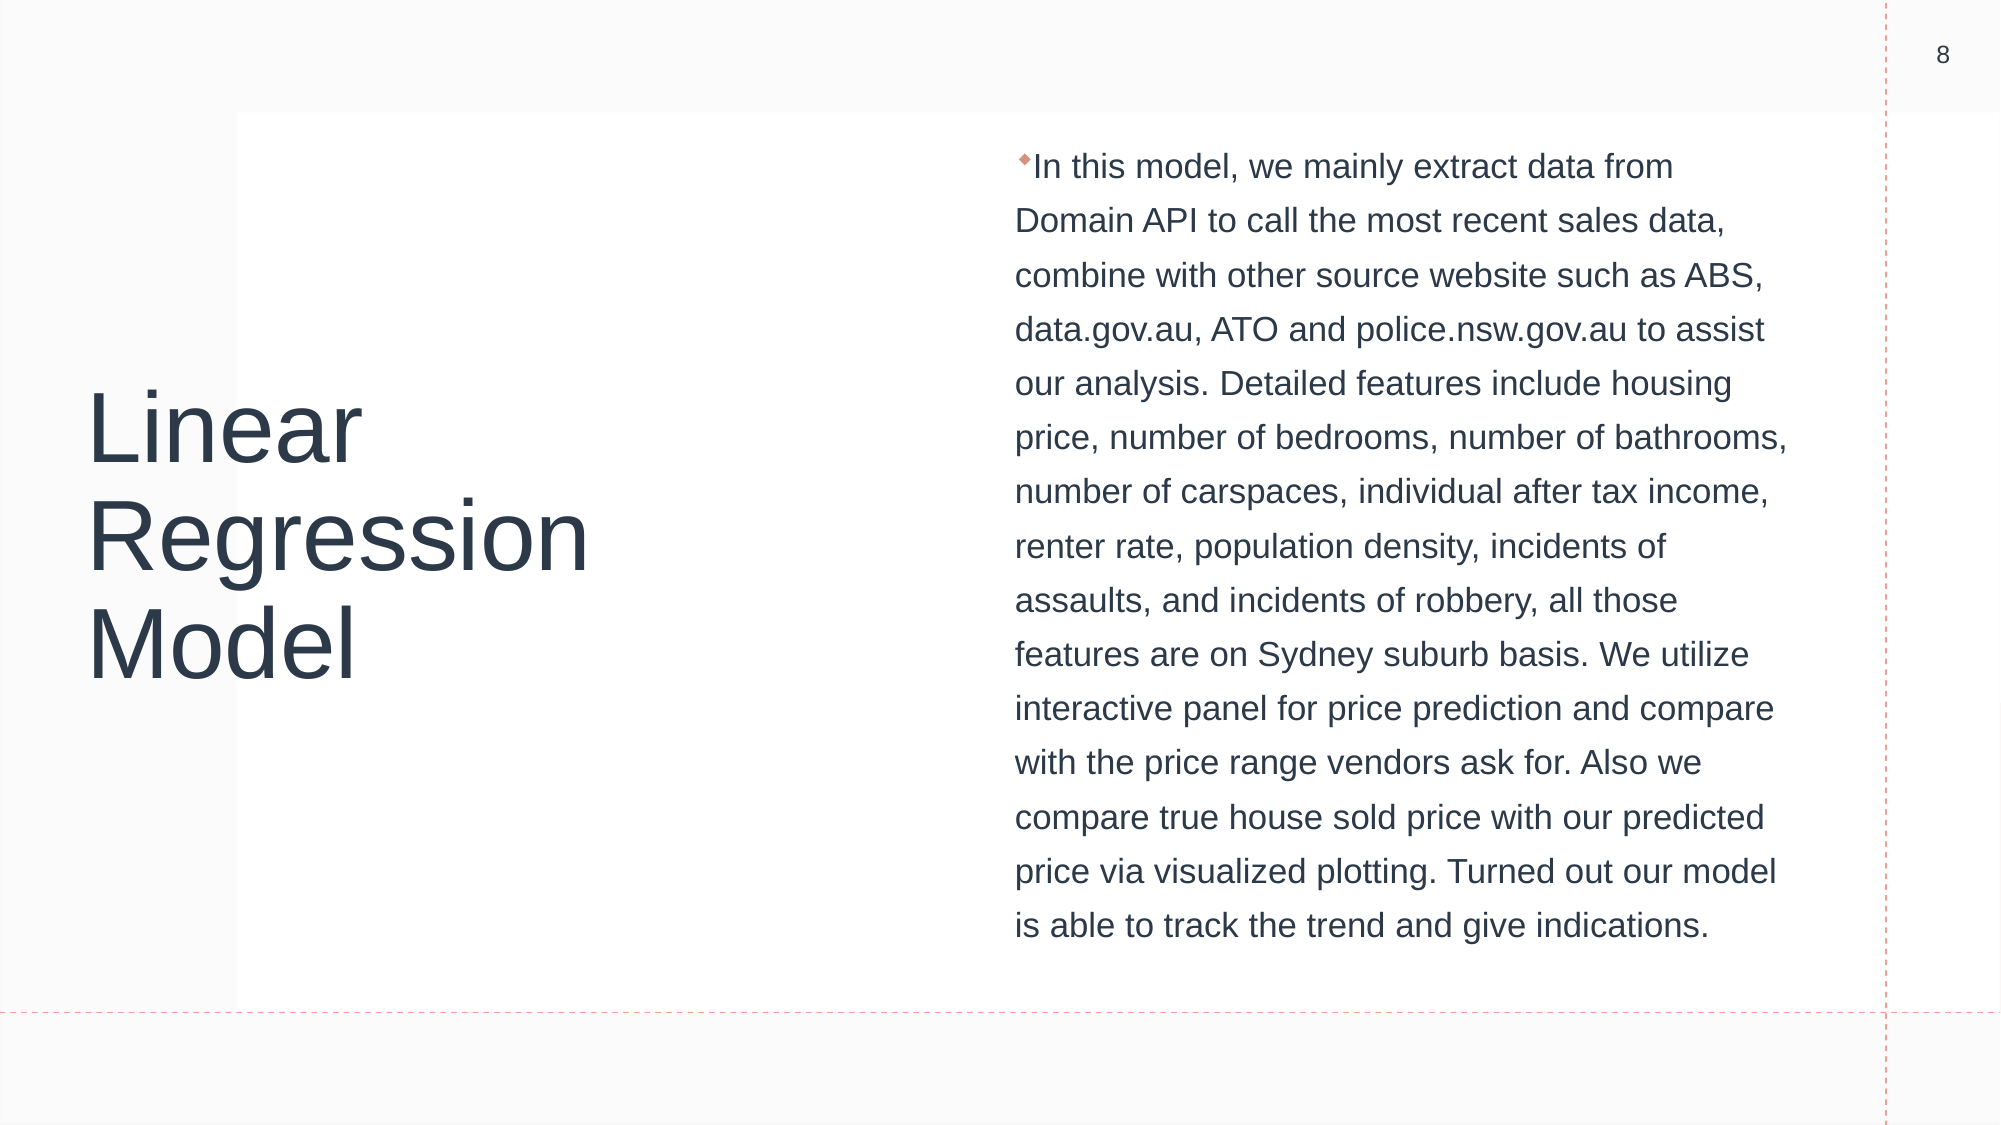

8
In this model, we mainly extract data from Domain API to call the most recent sales data, combine with other source website such as ABS, data.gov.au, ATO and police.nsw.gov.au to assist our analysis. Detailed features include housing price, number of bedrooms, number of bathrooms, number of carspaces, individual after tax income, renter rate, population density, incidents of assaults, and incidents of robbery, all those features are on Sydney suburb basis. We utilize interactive panel for price prediction and compare with the price range vendors ask for. Also we compare true house sold price with our predicted price via visualized plotting. Turned out our model is able to track the trend and give indications.
# Linear Regression Model